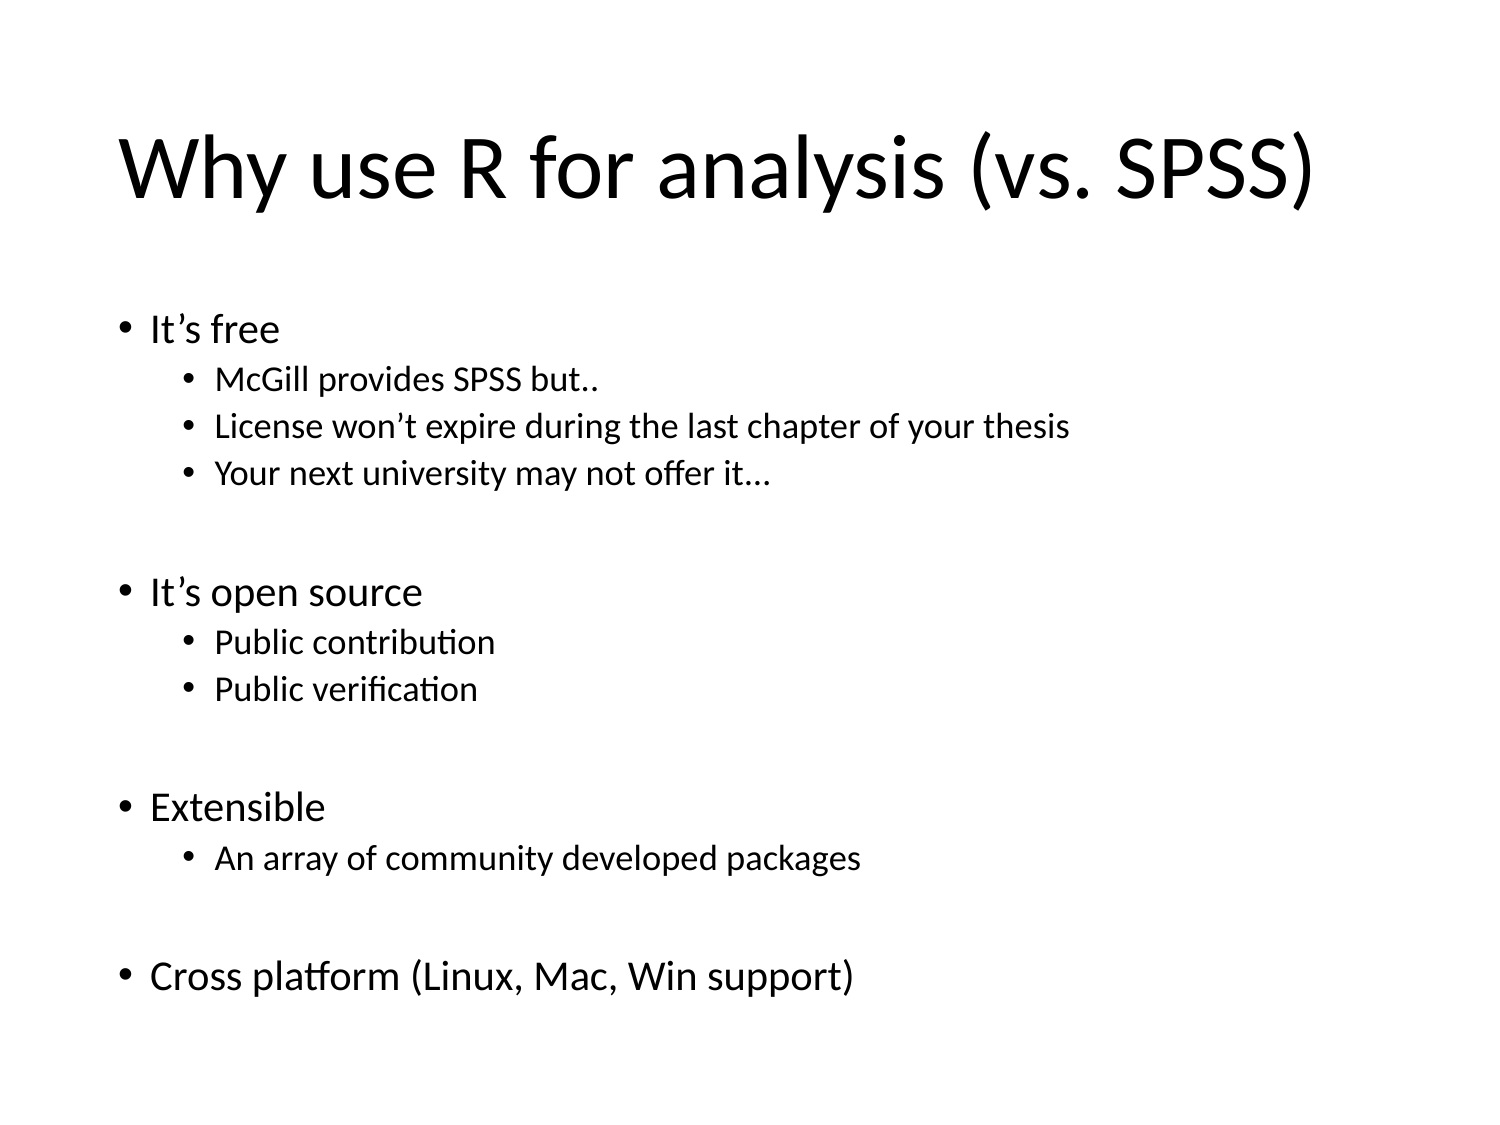

# Why use R for analysis (vs. SPSS)
It’s free
McGill provides SPSS but..
License won’t expire during the last chapter of your thesis
Your next university may not offer it…

It’s open source
Public contribution
Public verification

Extensible
An array of community developed packages

Cross platform (Linux, Mac, Win support)